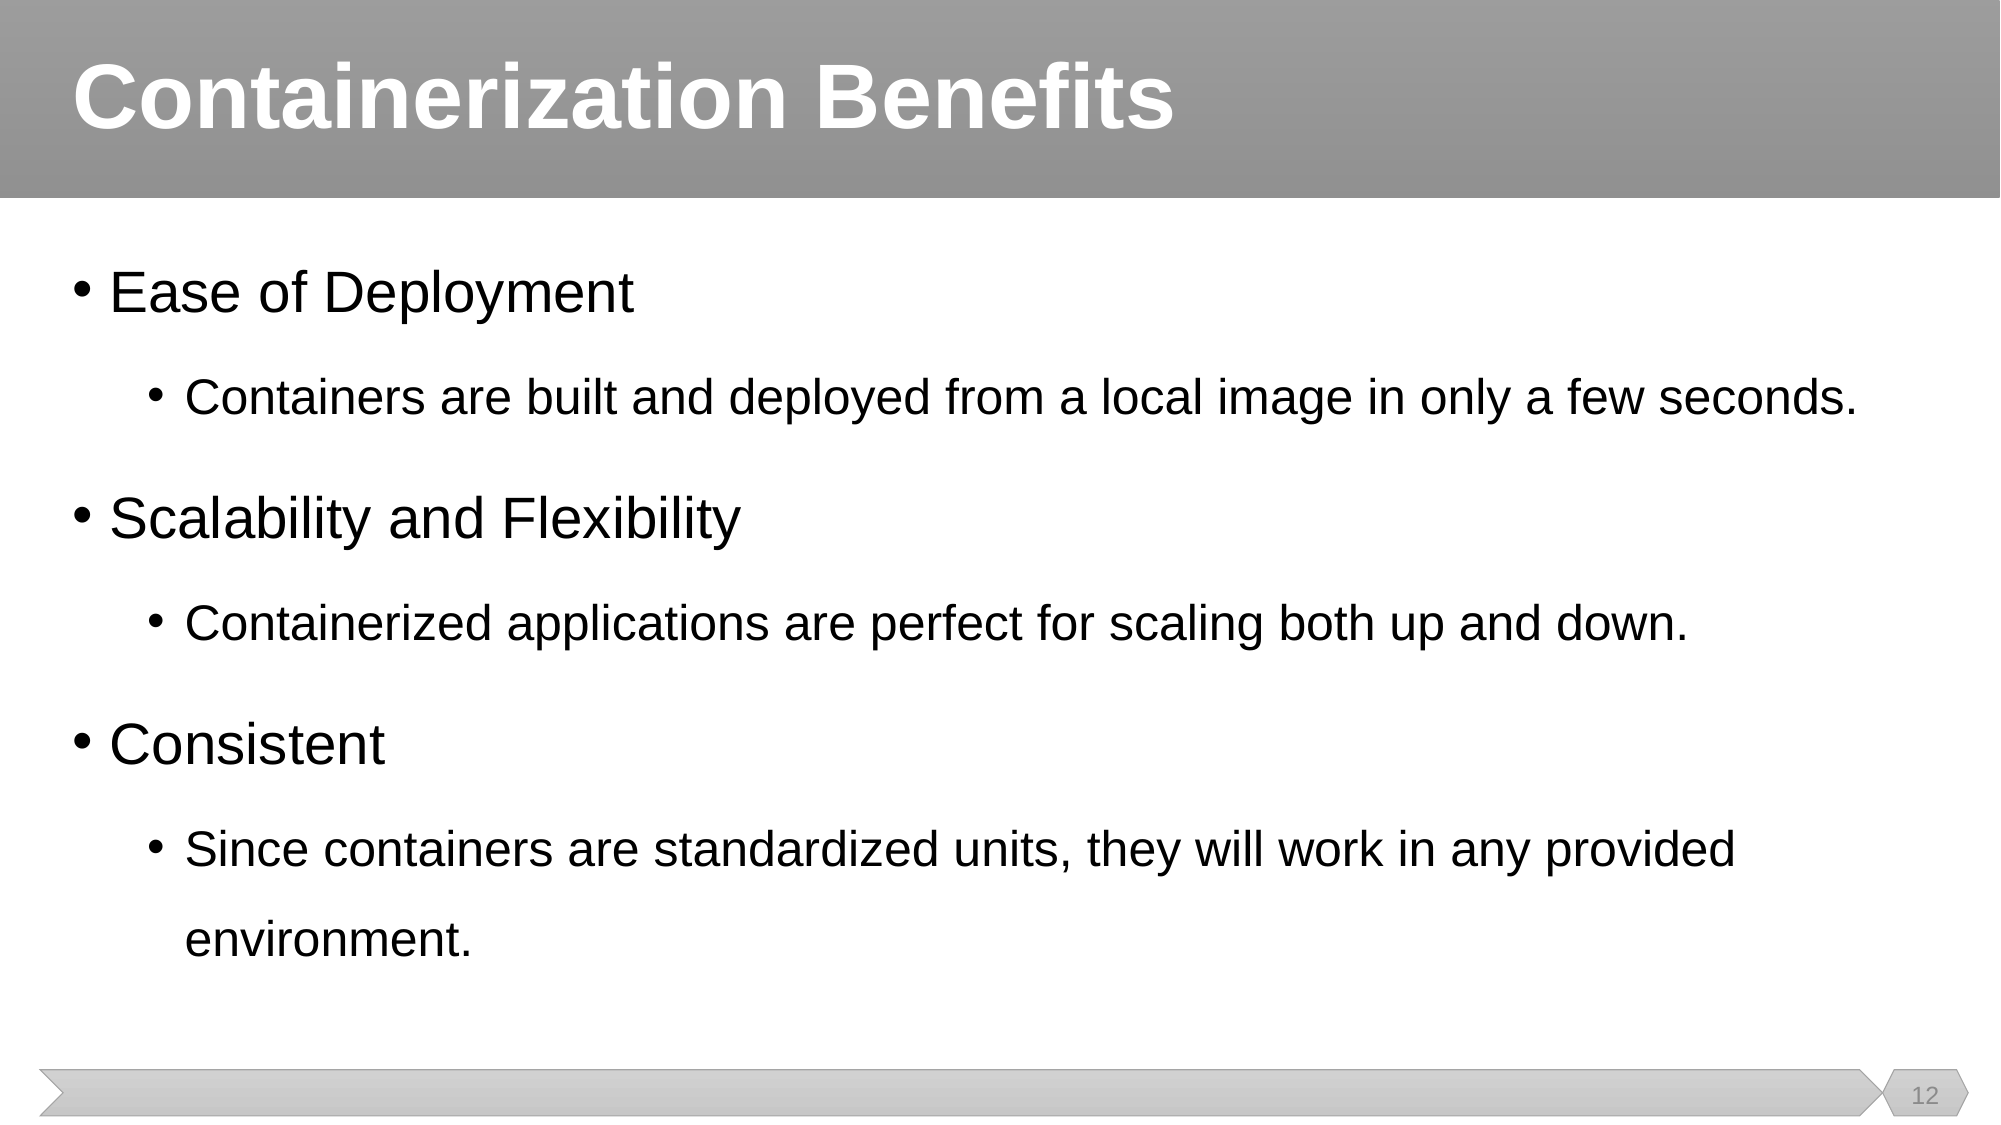

# Containerization Benefits
Ease of Deployment
Containers are built and deployed from a local image in only a few seconds.
Scalability and Flexibility
Containerized applications are perfect for scaling both up and down.
Consistent
Since containers are standardized units, they will work in any provided environment.
12